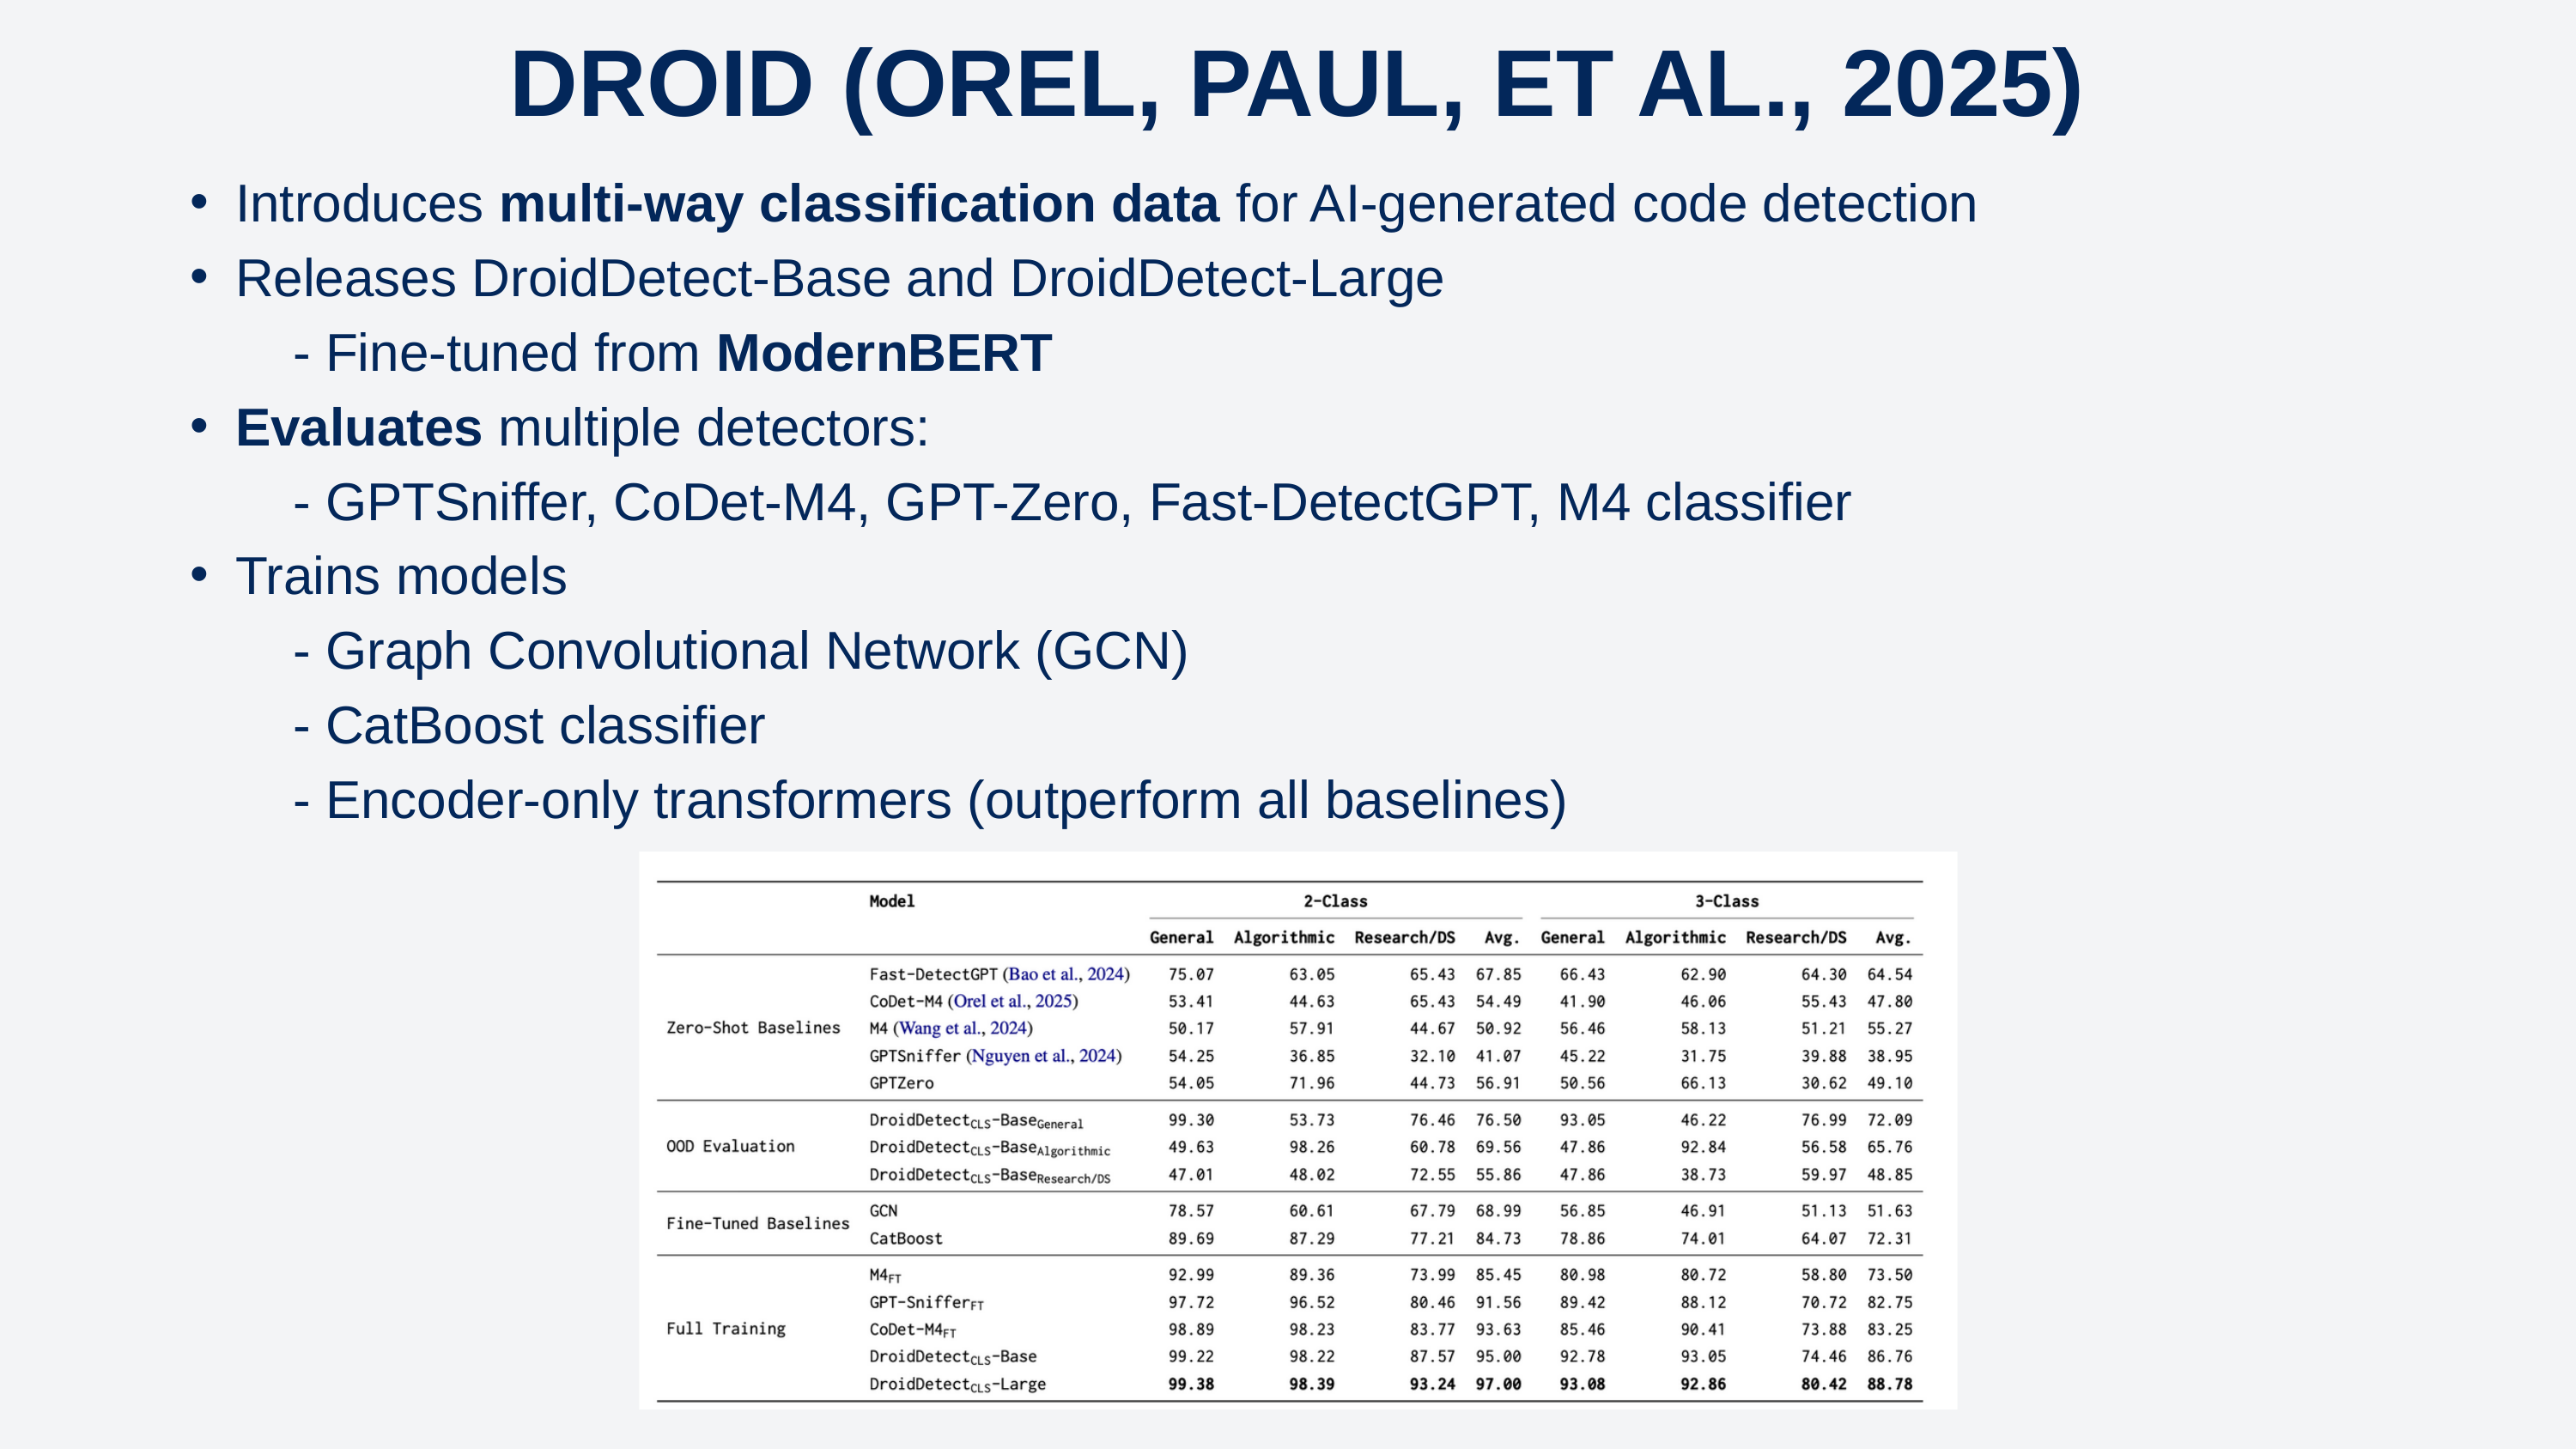

DROID (OREL, PAUL, ET AL., 2025)
Introduces multi-way classification data for AI-generated code detection
Releases DroidDetect-Base and DroidDetect-Large
          - Fine-tuned from ModernBERT
Evaluates multiple detectors:
          - GPTSniffer, CoDet-M4, GPT-Zero, Fast-DetectGPT, M4 classifier
Trains models
          - Graph Convolutional Network (GCN)
          - CatBoost classifier
          - Encoder-only transformers (outperform all baselines)